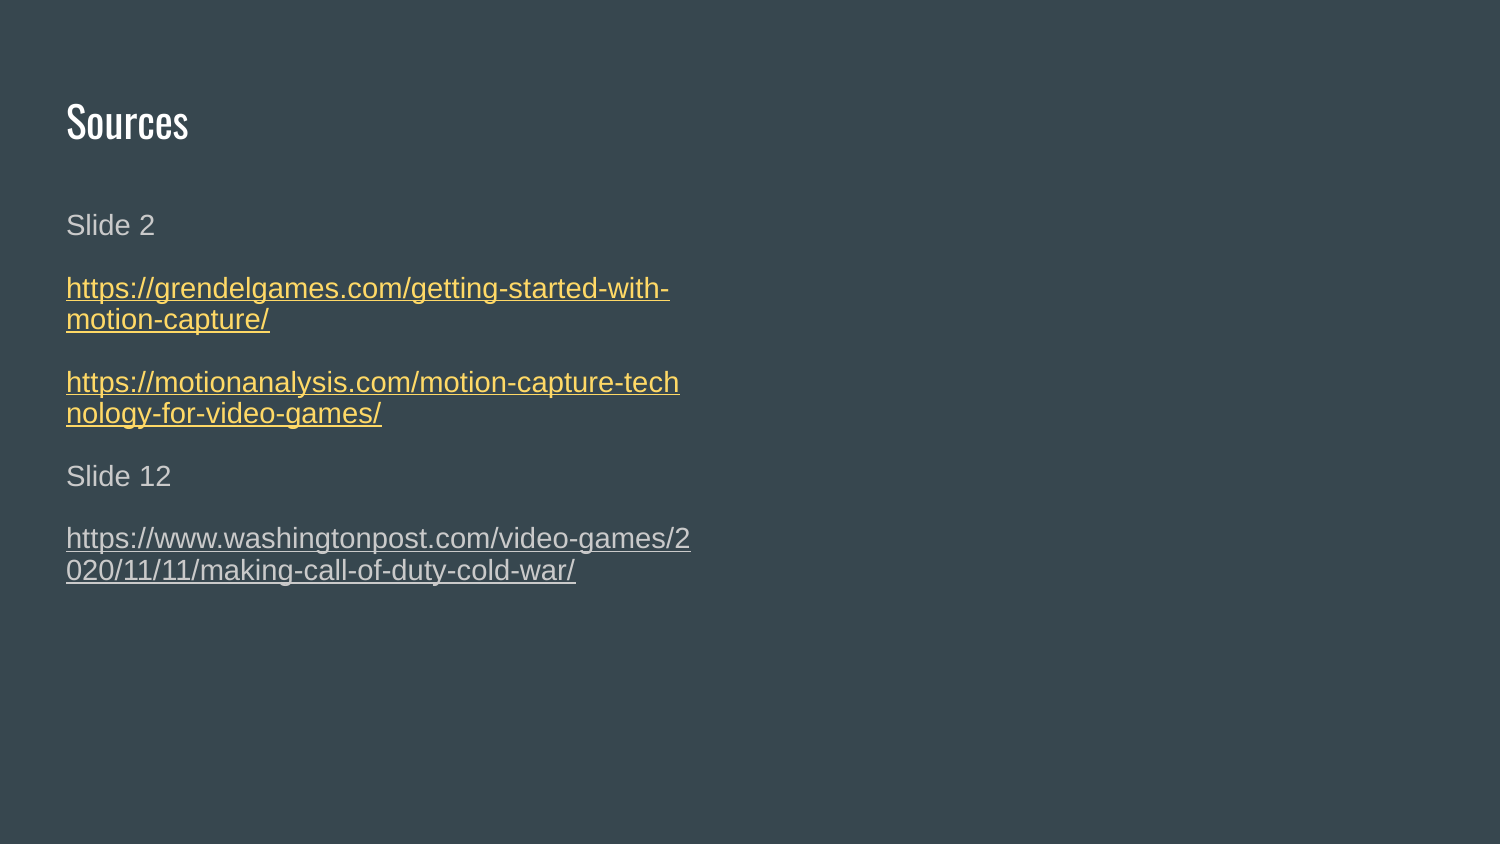

# Sources
Slide 2
https://grendelgames.com/getting-started-with-motion-capture/
https://motionanalysis.com/motion-capture-technology-for-video-games/
Slide 12
https://www.washingtonpost.com/video-games/2020/11/11/making-call-of-duty-cold-war/